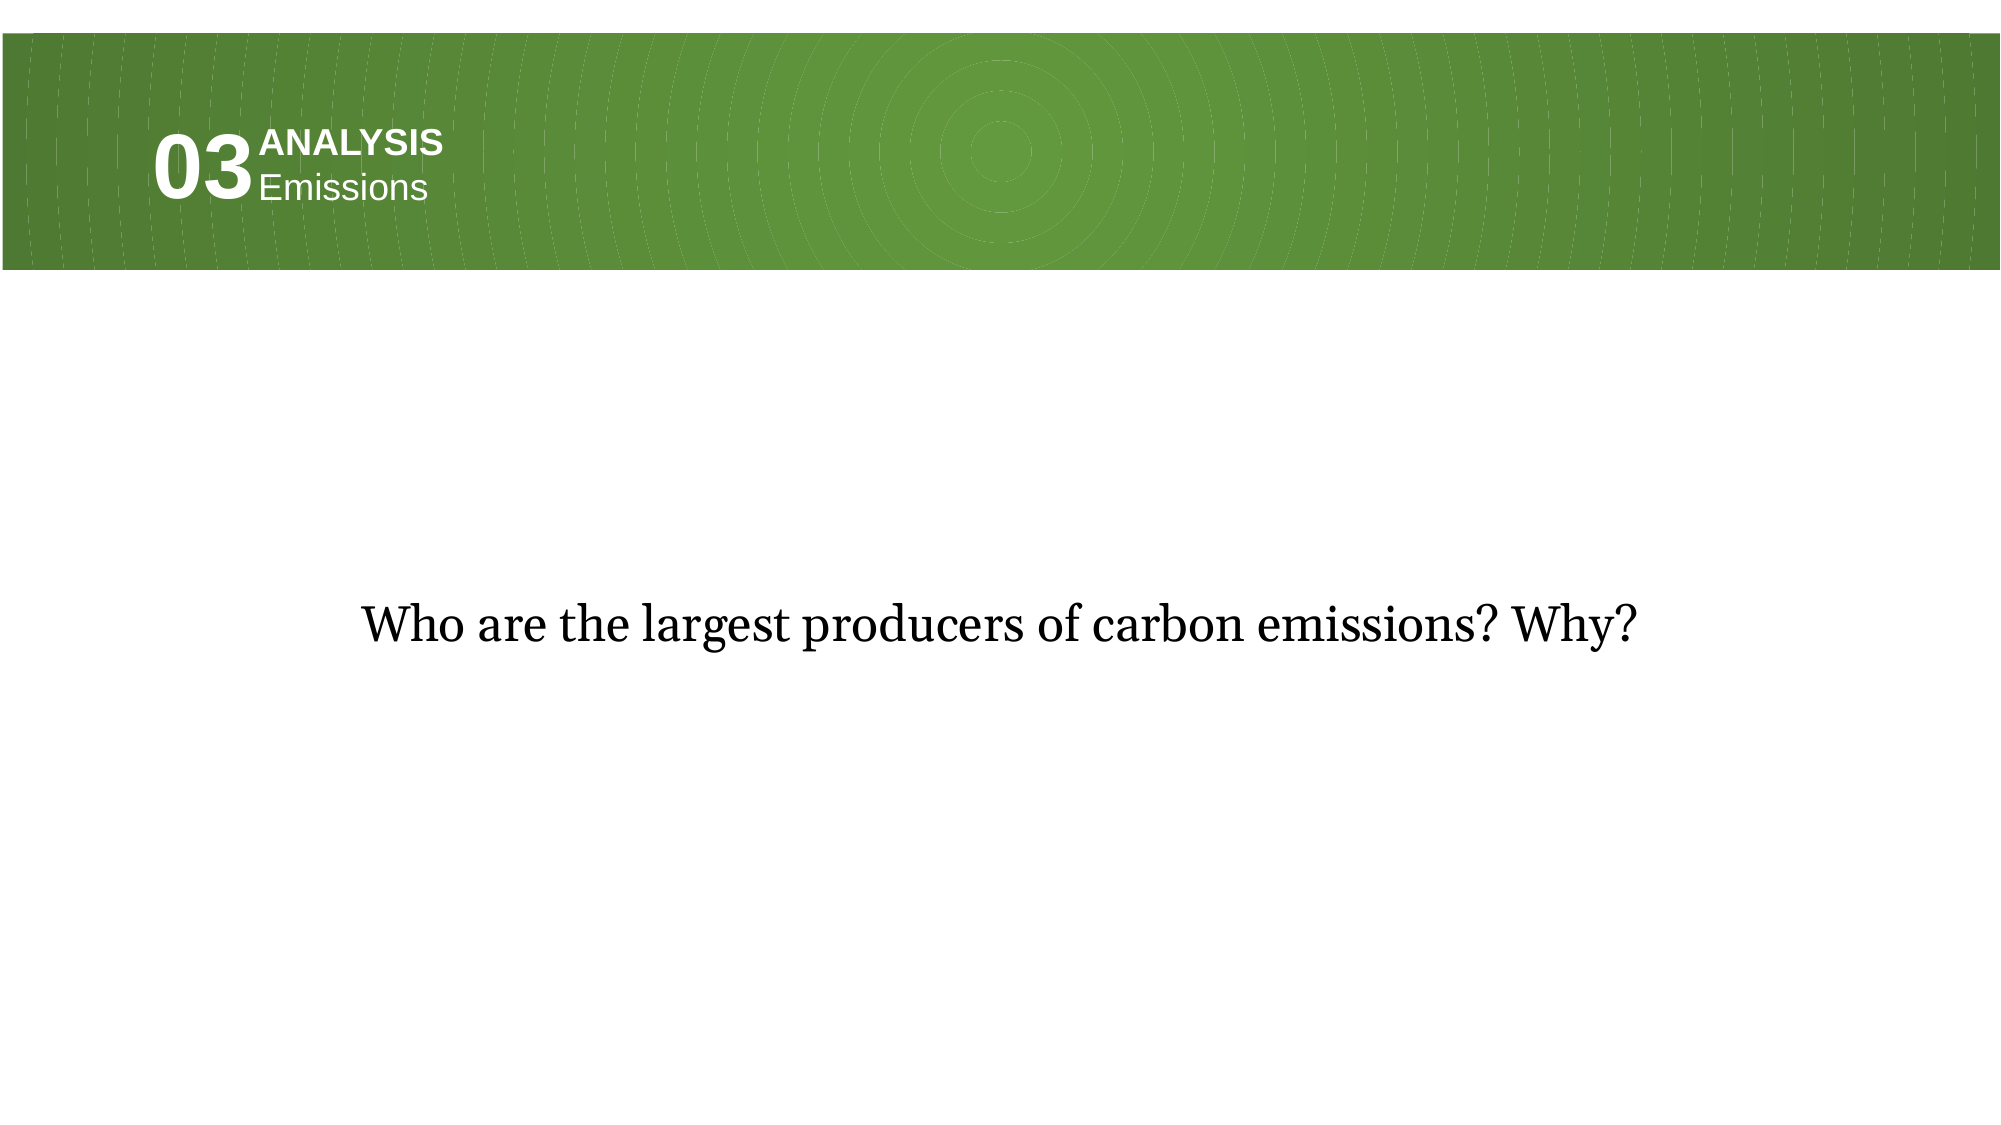

03
ANALYSIS
Emissions
Who are the largest producers of carbon emissions? Why?